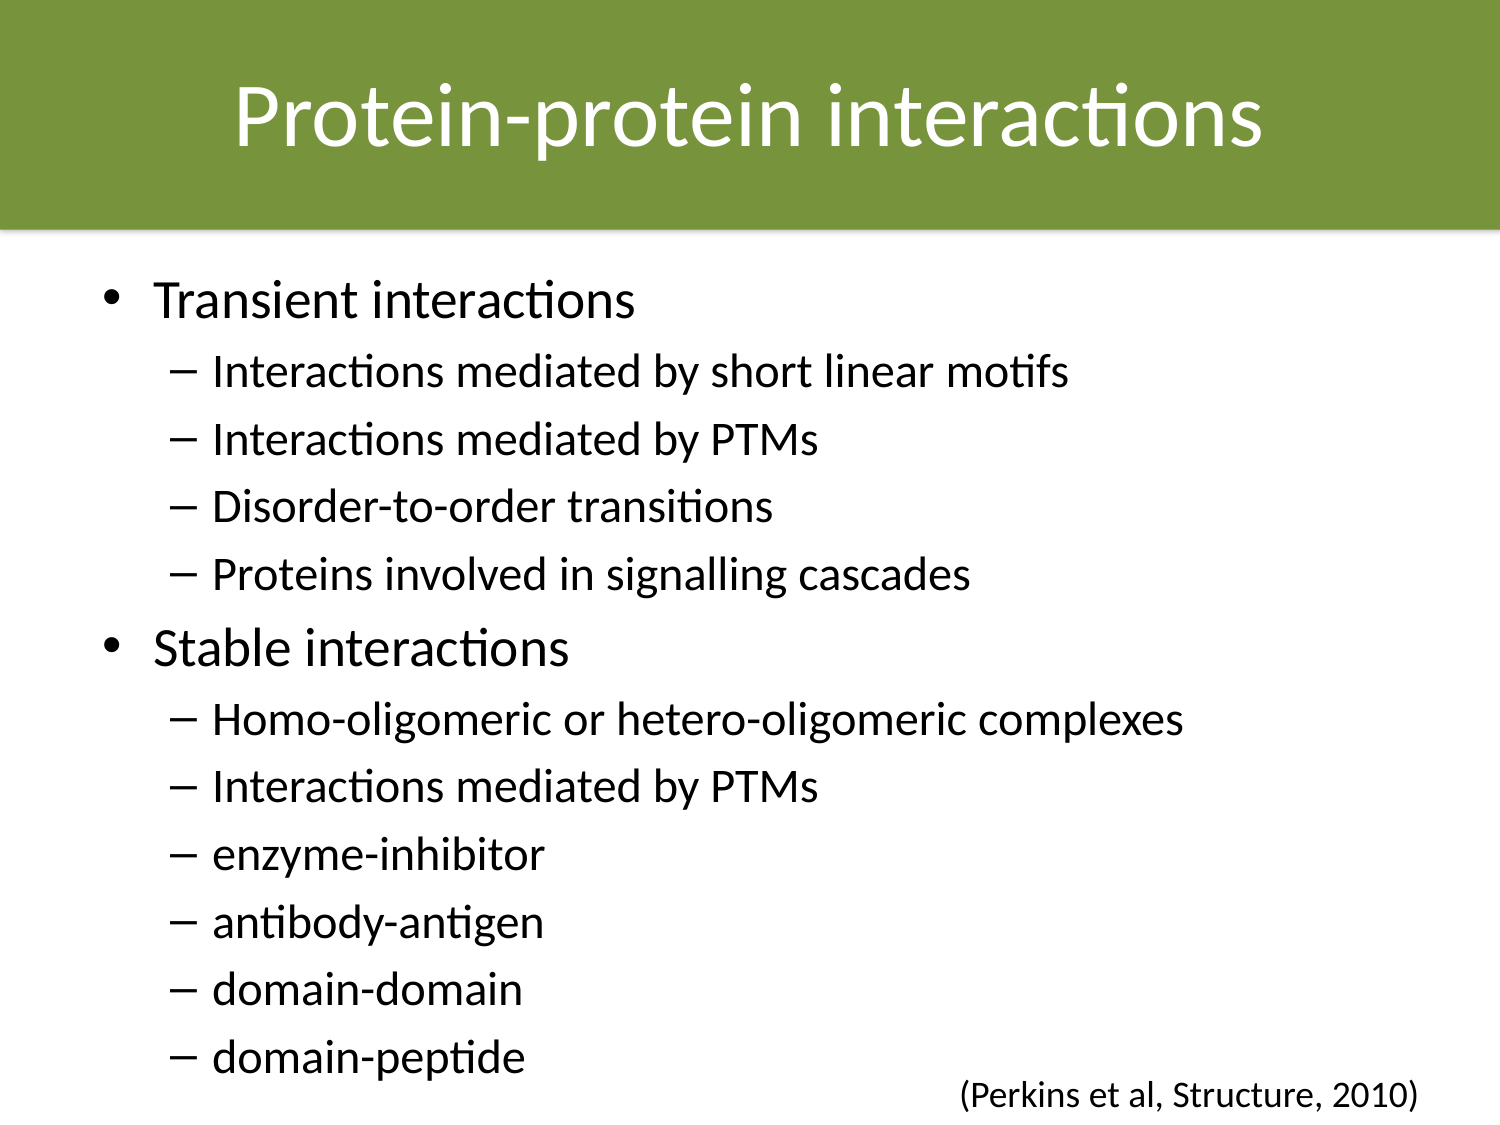

# Protein-protein interactions
Transient interactions
Interactions mediated by short linear motifs
Interactions mediated by PTMs
Disorder-to-order transitions
Proteins involved in signalling cascades
Stable interactions
Homo-oligomeric or hetero-oligomeric complexes
Interactions mediated by PTMs
enzyme-inhibitor
antibody-antigen
domain-domain
domain-peptide
(Perkins et al, Structure, 2010)